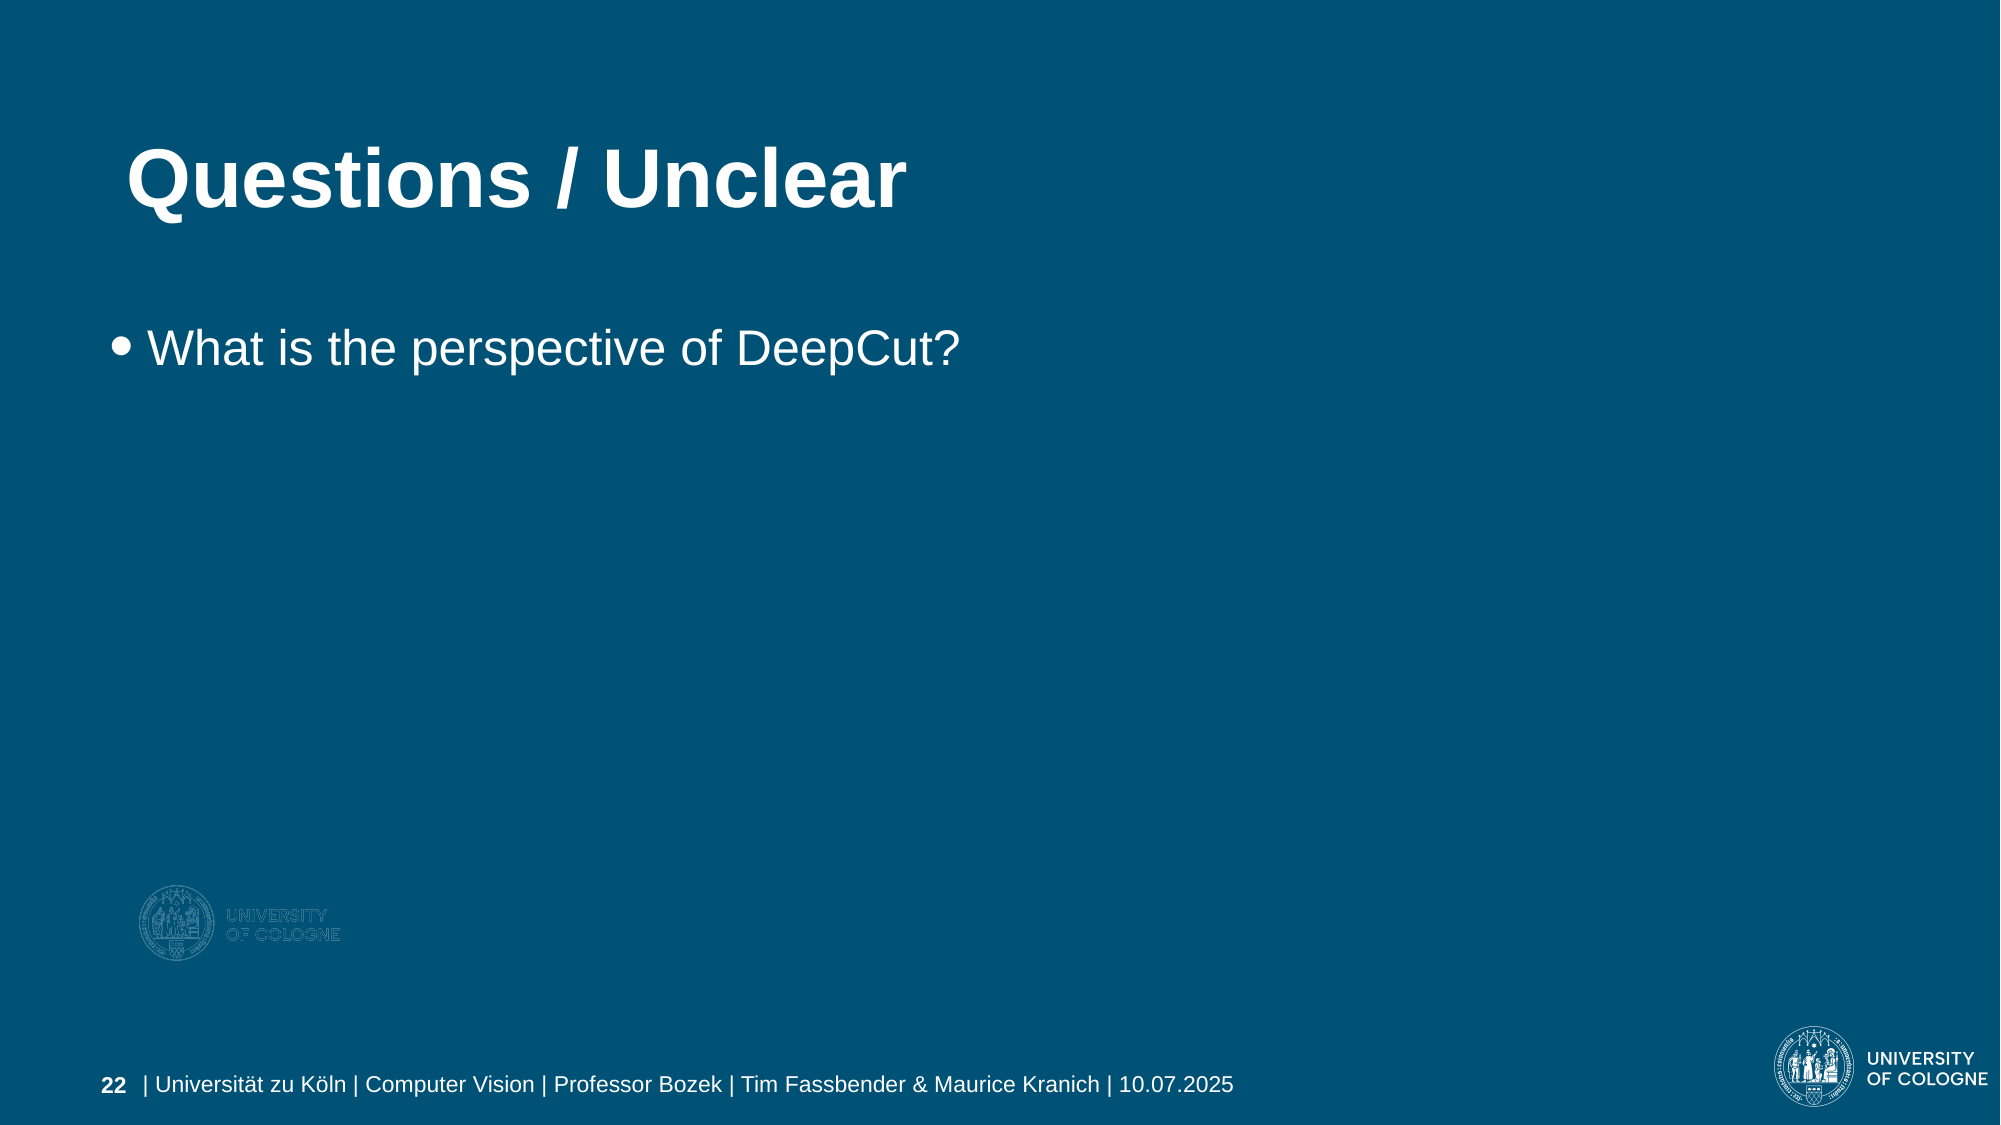

# Questions / Unclear
What is the perspective of DeepCut?
| Universität zu Köln | Computer Vision | Professor Bozek | Tim Fassbender & Maurice Kranich | 10.07.2025
22